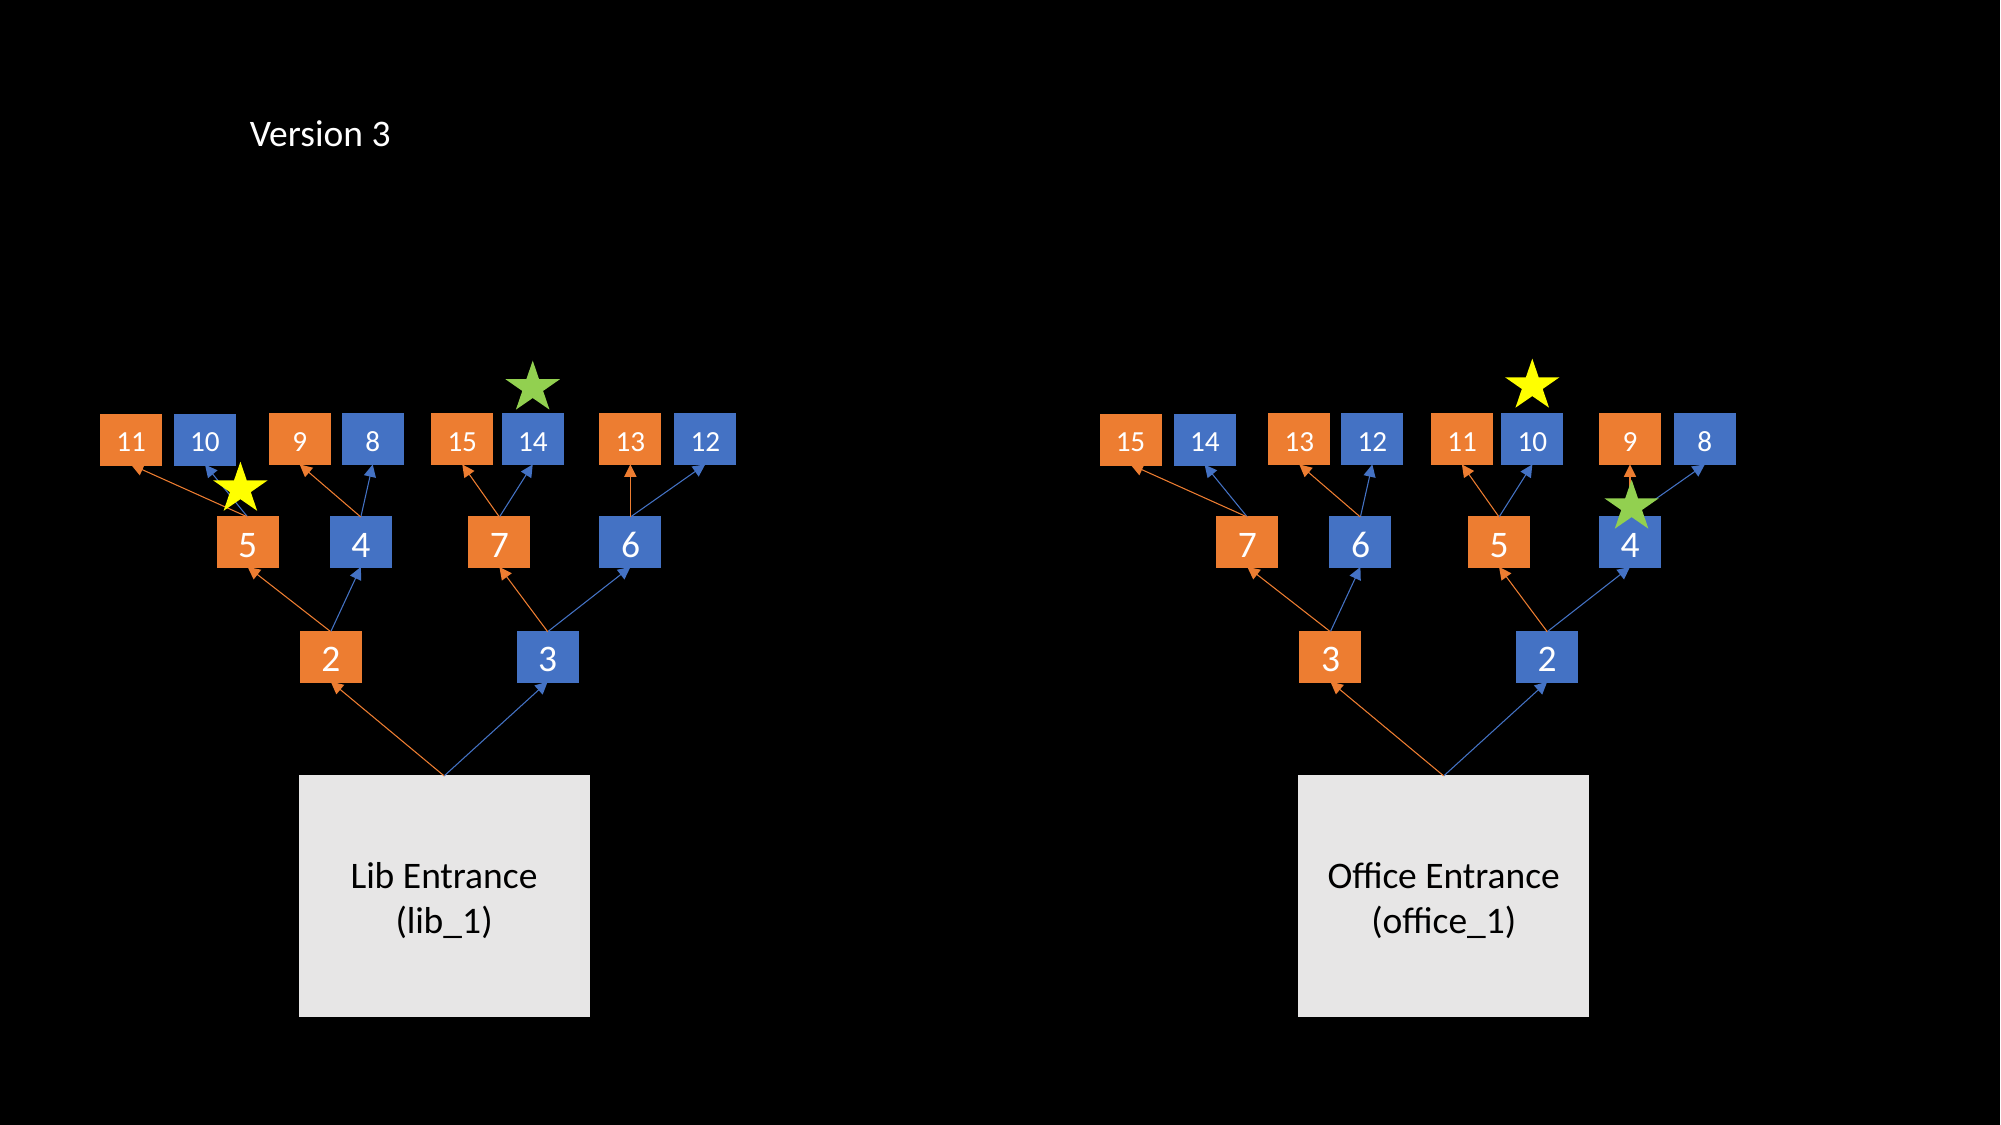

Version 3

9
8
15
14
13
12
13
12
11
10
9
8
11
10
15
14

5
4
7
6
7
6
5
4
2
3
3
2
Lib Entrance (lib_1)
Office Entrance (office_1)